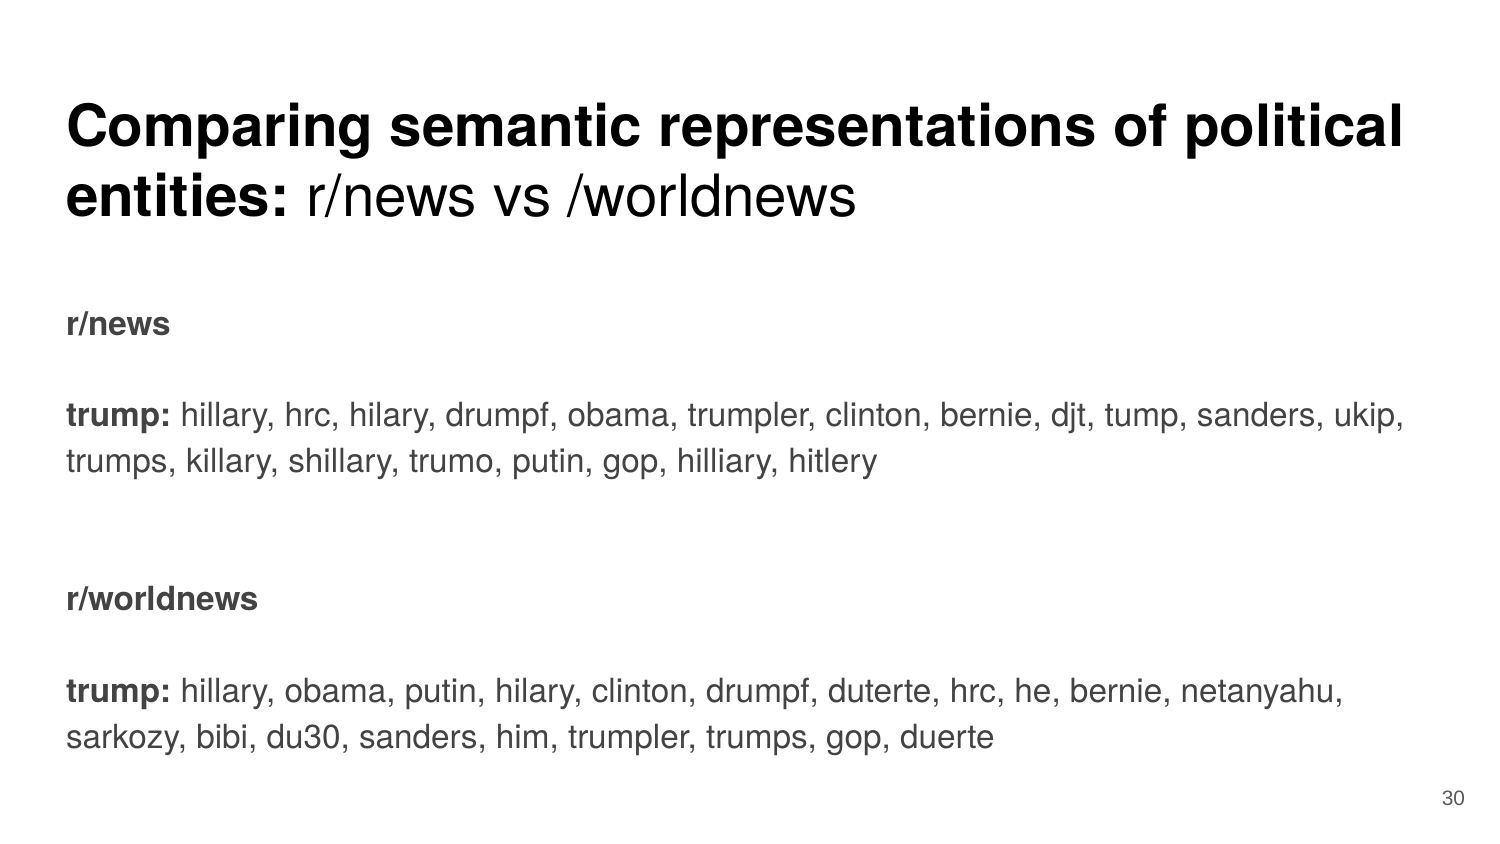

# Comparing semantic representations of political entities: r/news vs /worldnews
r/news
trump: hillary, hrc, hilary, drumpf, obama, trumpler, clinton, bernie, djt, tump, sanders, ukip, trumps, killary, shillary, trumo, putin, gop, hilliary, hitlery
r/worldnews
trump: hillary, obama, putin, hilary, clinton, drumpf, duterte, hrc, he, bernie, netanyahu, sarkozy, bibi, du30, sanders, him, trumpler, trumps, gop, duerte

30